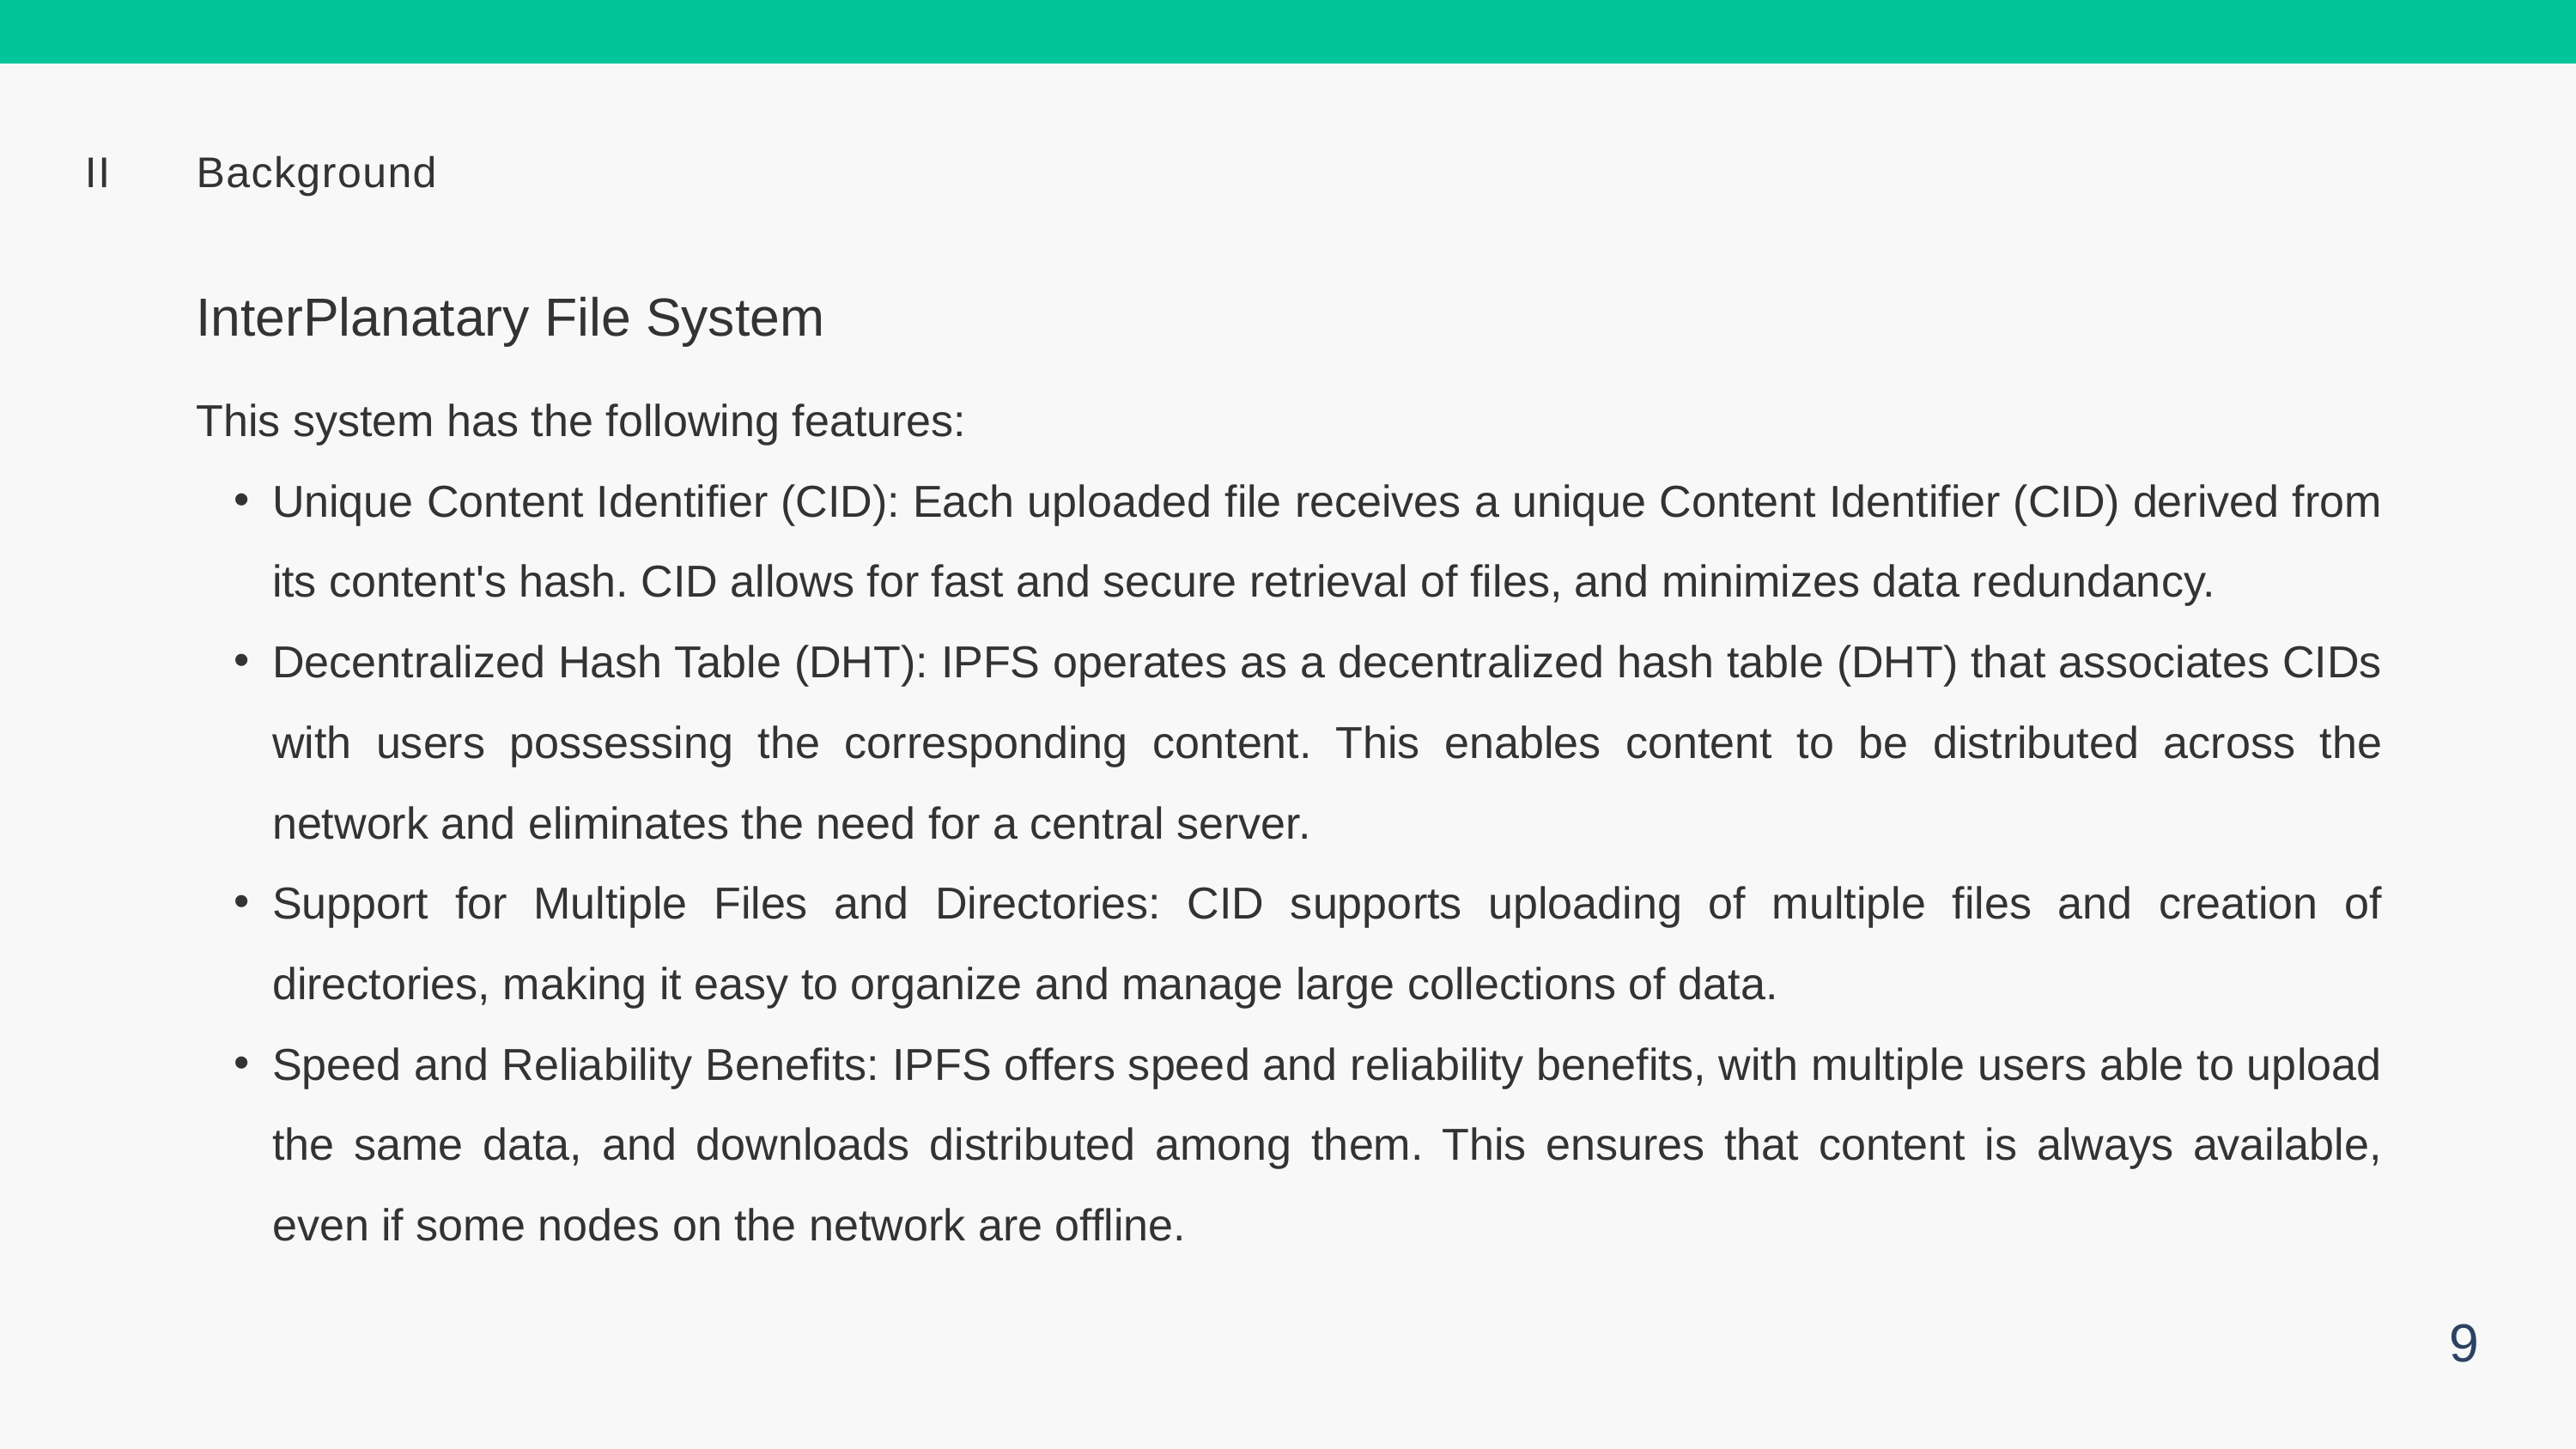

II
Background
InterPlanatary File System
This system has the following features:
Unique Content Identifier (CID): Each uploaded file receives a unique Content Identifier (CID) derived from its content's hash. CID allows for fast and secure retrieval of files, and minimizes data redundancy.
Decentralized Hash Table (DHT): IPFS operates as a decentralized hash table (DHT) that associates CIDs with users possessing the corresponding content. This enables content to be distributed across the network and eliminates the need for a central server.
Support for Multiple Files and Directories: CID supports uploading of multiple files and creation of directories, making it easy to organize and manage large collections of data.
Speed and Reliability Benefits: IPFS offers speed and reliability benefits, with multiple users able to upload the same data, and downloads distributed among them. This ensures that content is always available, even if some nodes on the network are offline.
9